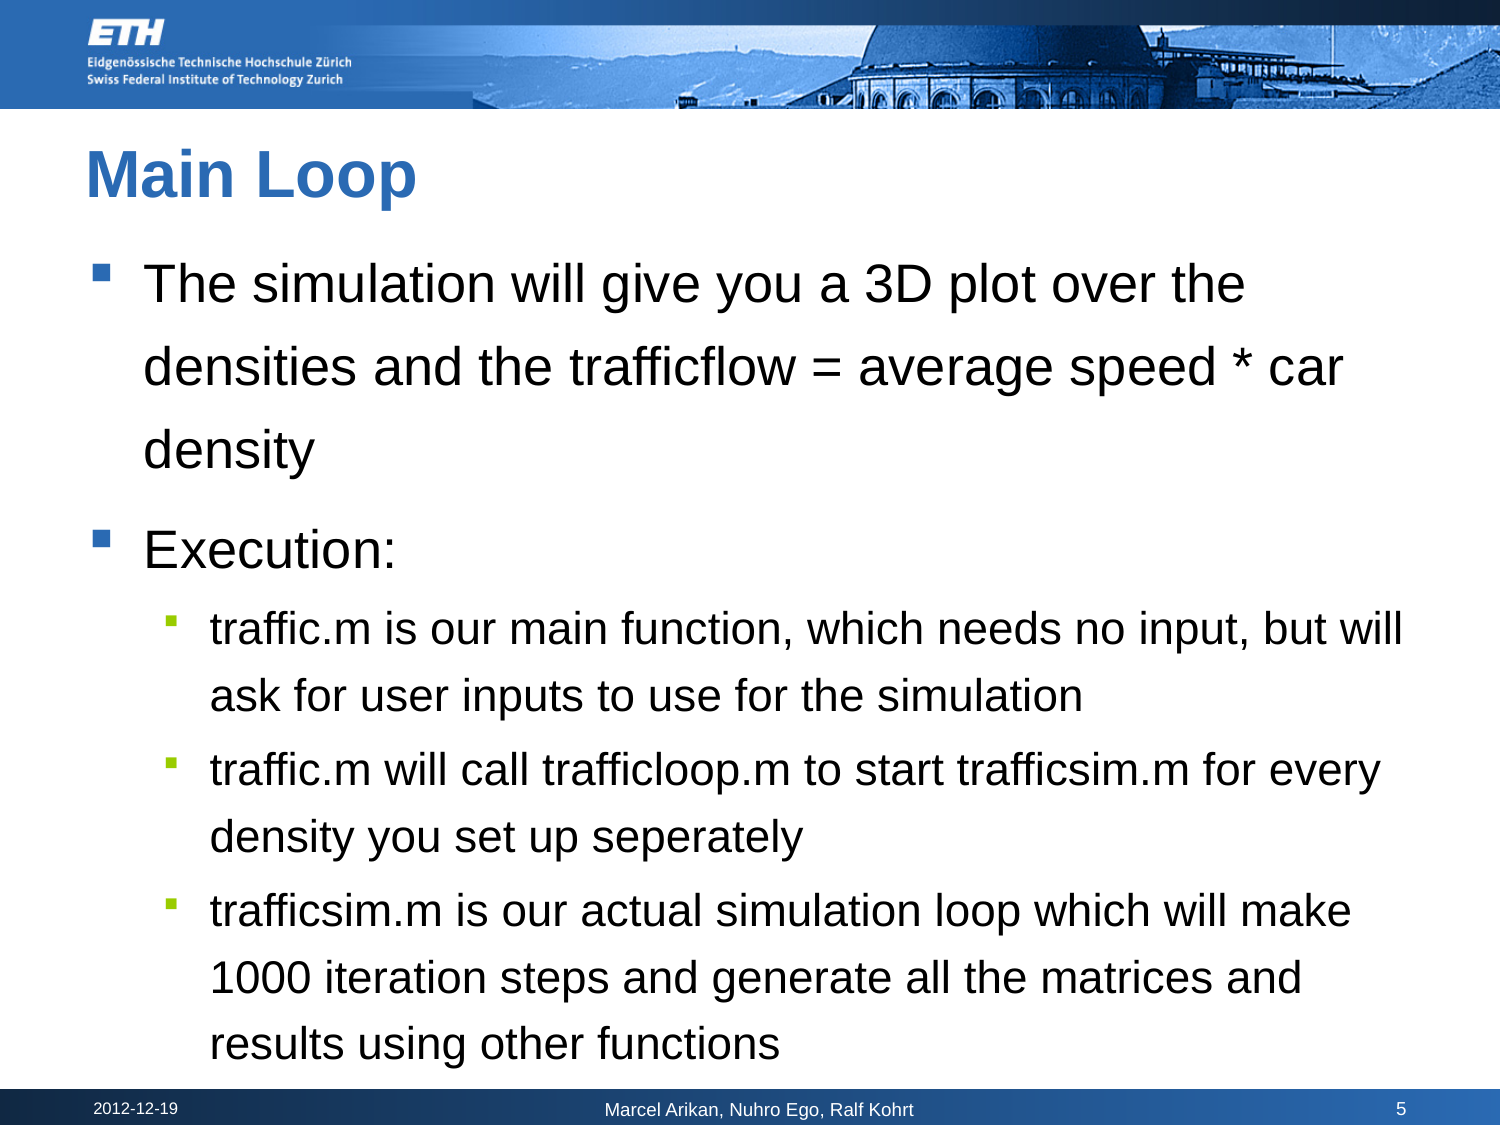

Main Loop
The simulation will give you a 3D plot over the densities and the trafficflow = average speed * car density
Execution:
traffic.m is our main function, which needs no input, but will ask for user inputs to use for the simulation
traffic.m will call trafficloop.m to start trafficsim.m for every density you set up seperately
trafficsim.m is our actual simulation loop which will make  1000 iteration steps and generate all the matrices and results using other functions
5